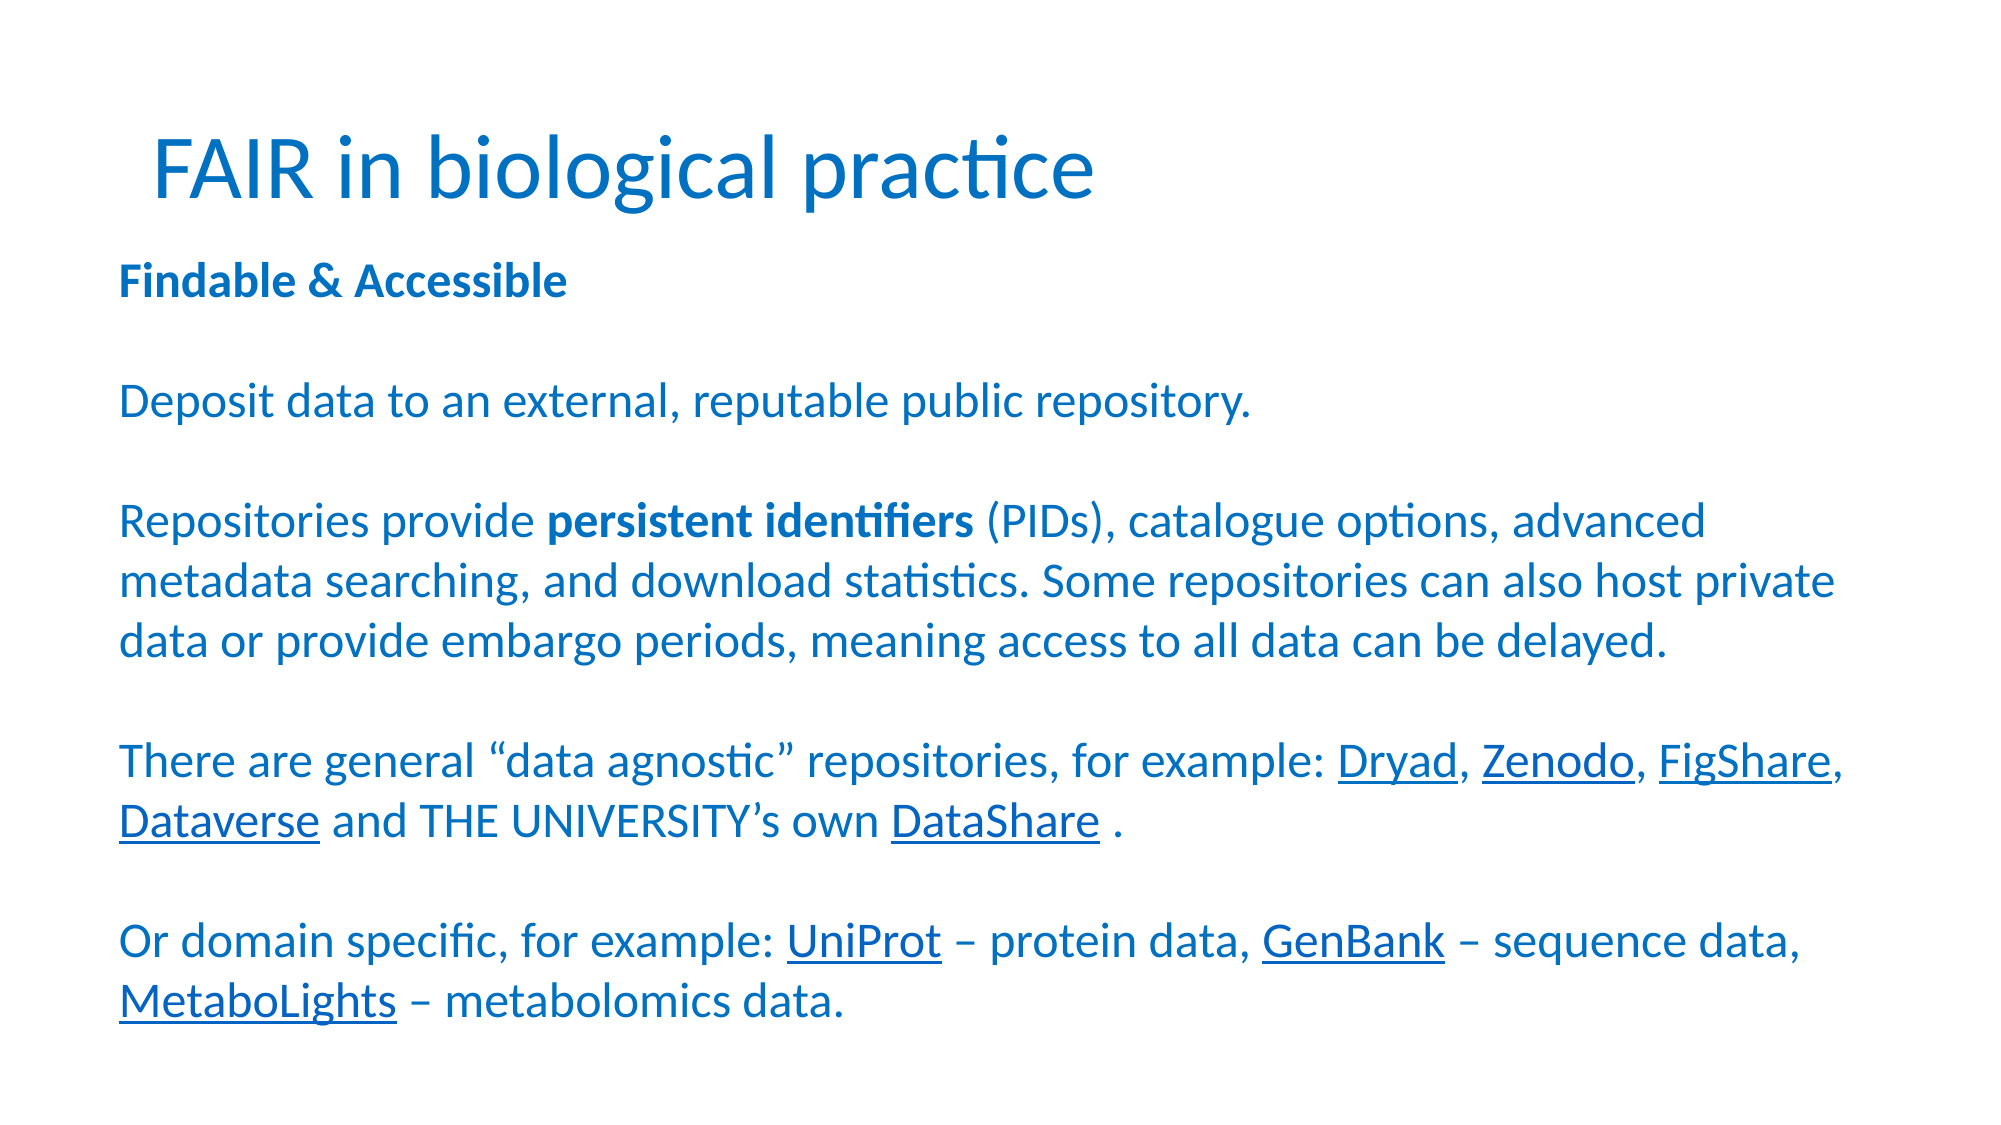

# FAIR in biological practice
Findable & Accessible

Deposit data to an external, reputable public repository.

Repositories provide persistent identifiers (PIDs), catalogue options, advanced metadata searching, and download statistics. Some repositories can also host private data or provide embargo periods, meaning access to all data can be delayed.

There are general “data agnostic” repositories, for example: Dryad, Zenodo, FigShare, Dataverse and THE UNIVERSITY’s own DataShare .

Or domain specific, for example: UniProt – protein data, GenBank – sequence data, MetaboLights – metabolomics data.